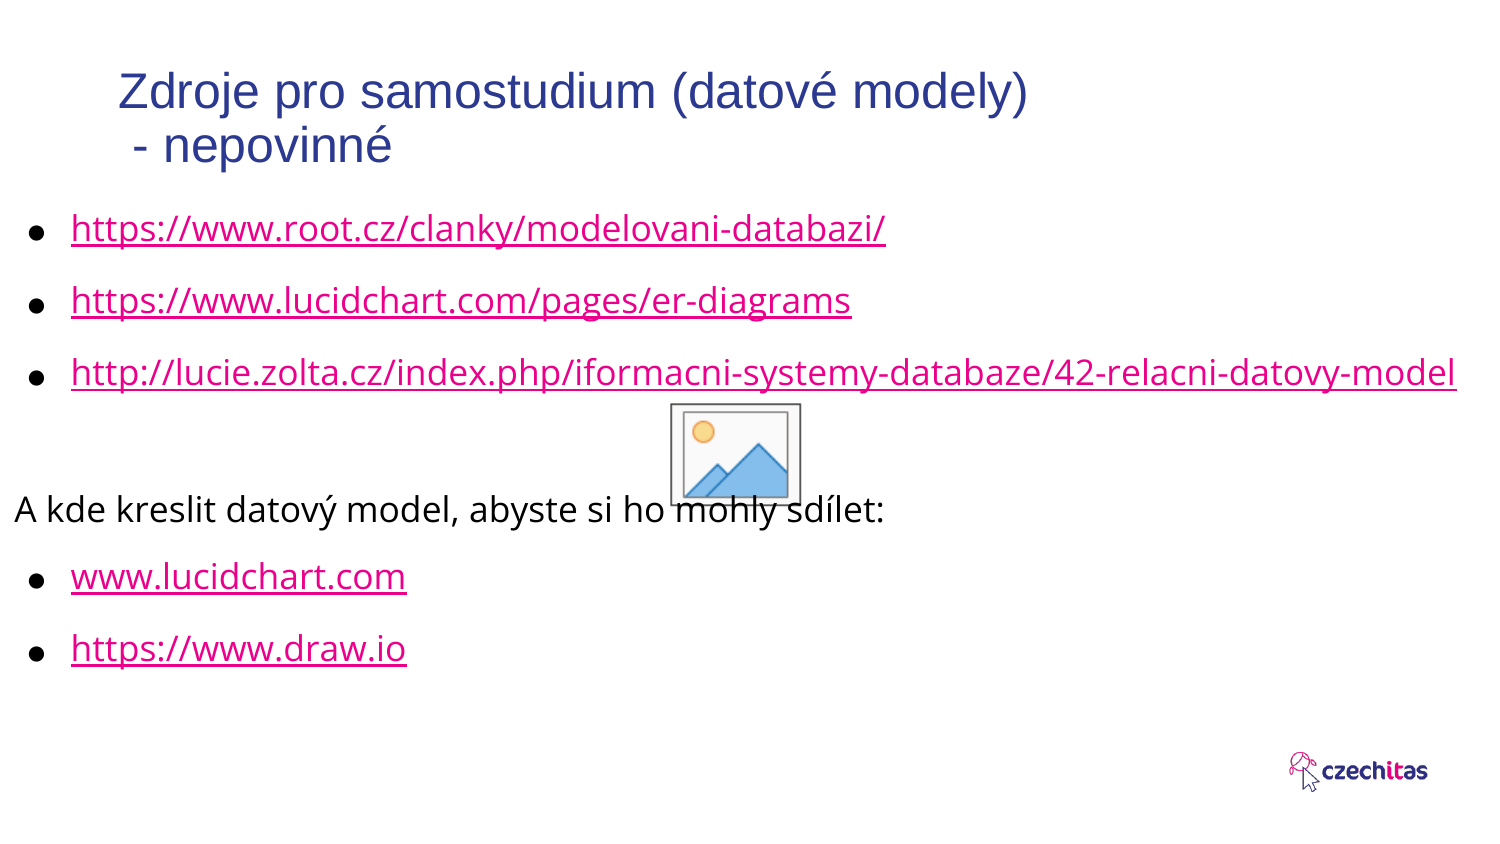

# Zdroje pro samostudium (datové modely) - nepovinné

https://www.root.cz/clanky/modelovani-databazi/
https://www.lucidchart.com/pages/er-diagrams
http://lucie.zolta.cz/index.php/iformacni-systemy-databaze/42-relacni-datovy-model

A kde kreslit datový model, abyste si ho mohly sdílet:
www.lucidchart.com
https://www.draw.io